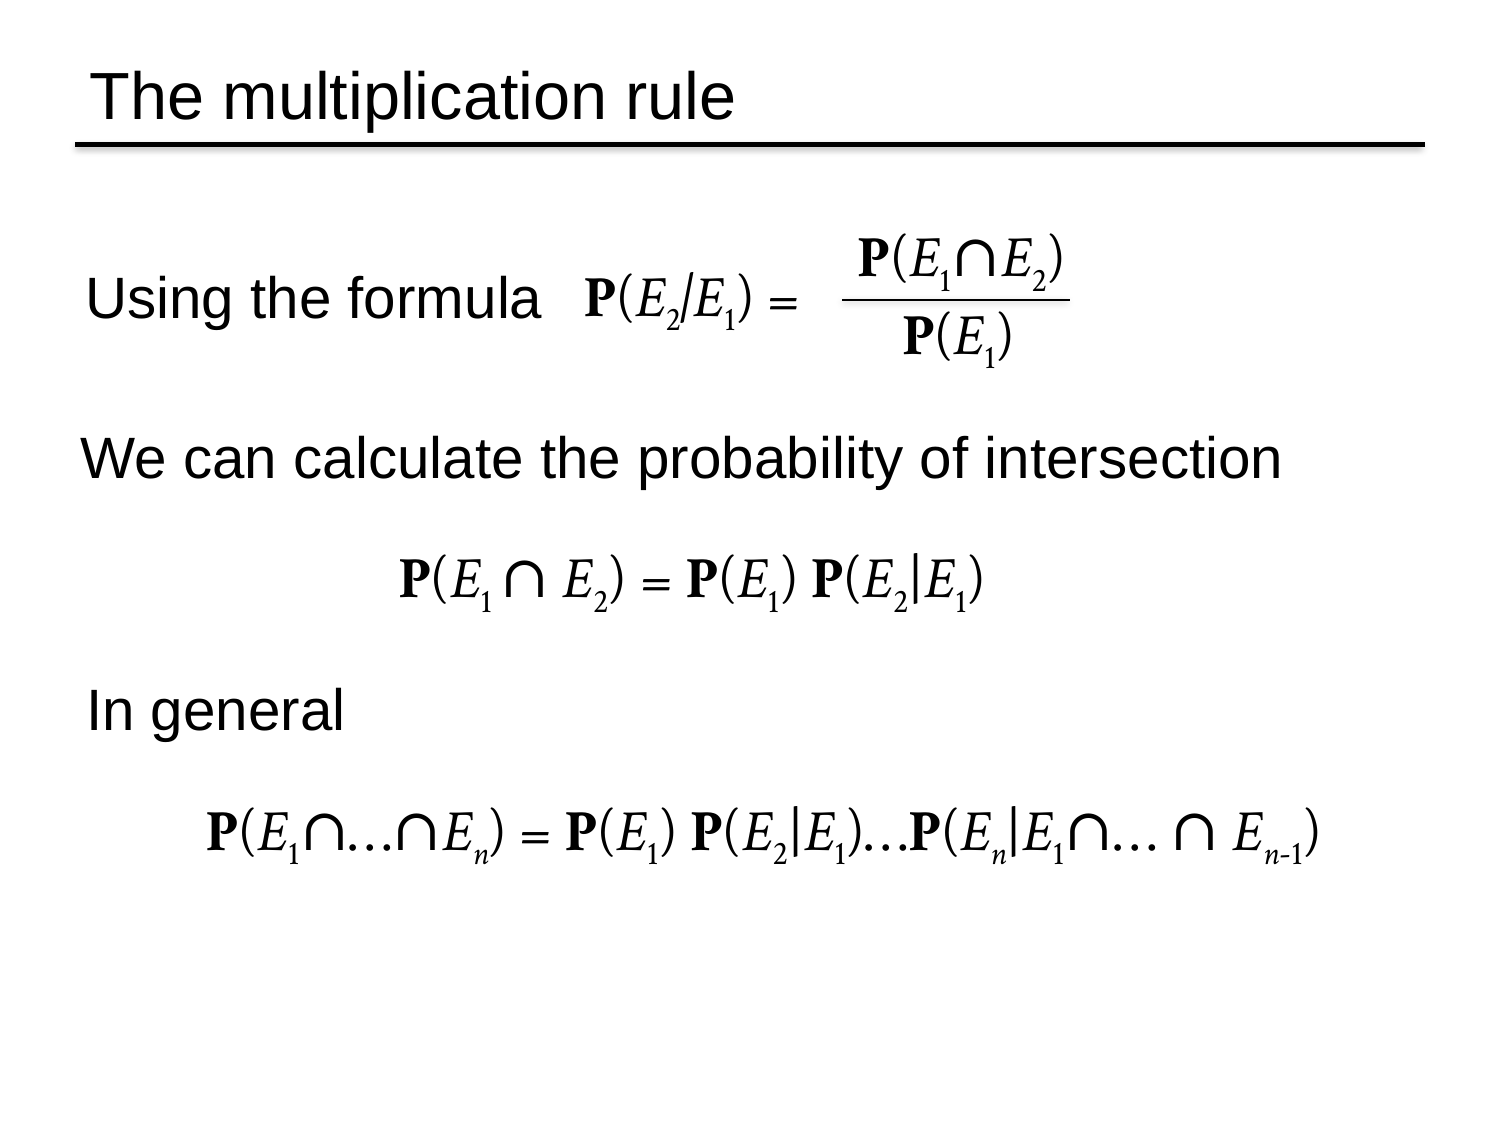

# The multiplication rule
P(E1∩E2)
P(E2|E1) =
P(E1)
Using the formula
We can calculate the probability of intersection
P(E1 ∩ E2) = P(E1) P(E2|E1)
In general
P(E1∩…∩En) = P(E1) P(E2|E1)…P(En|E1∩… ∩ En-1)